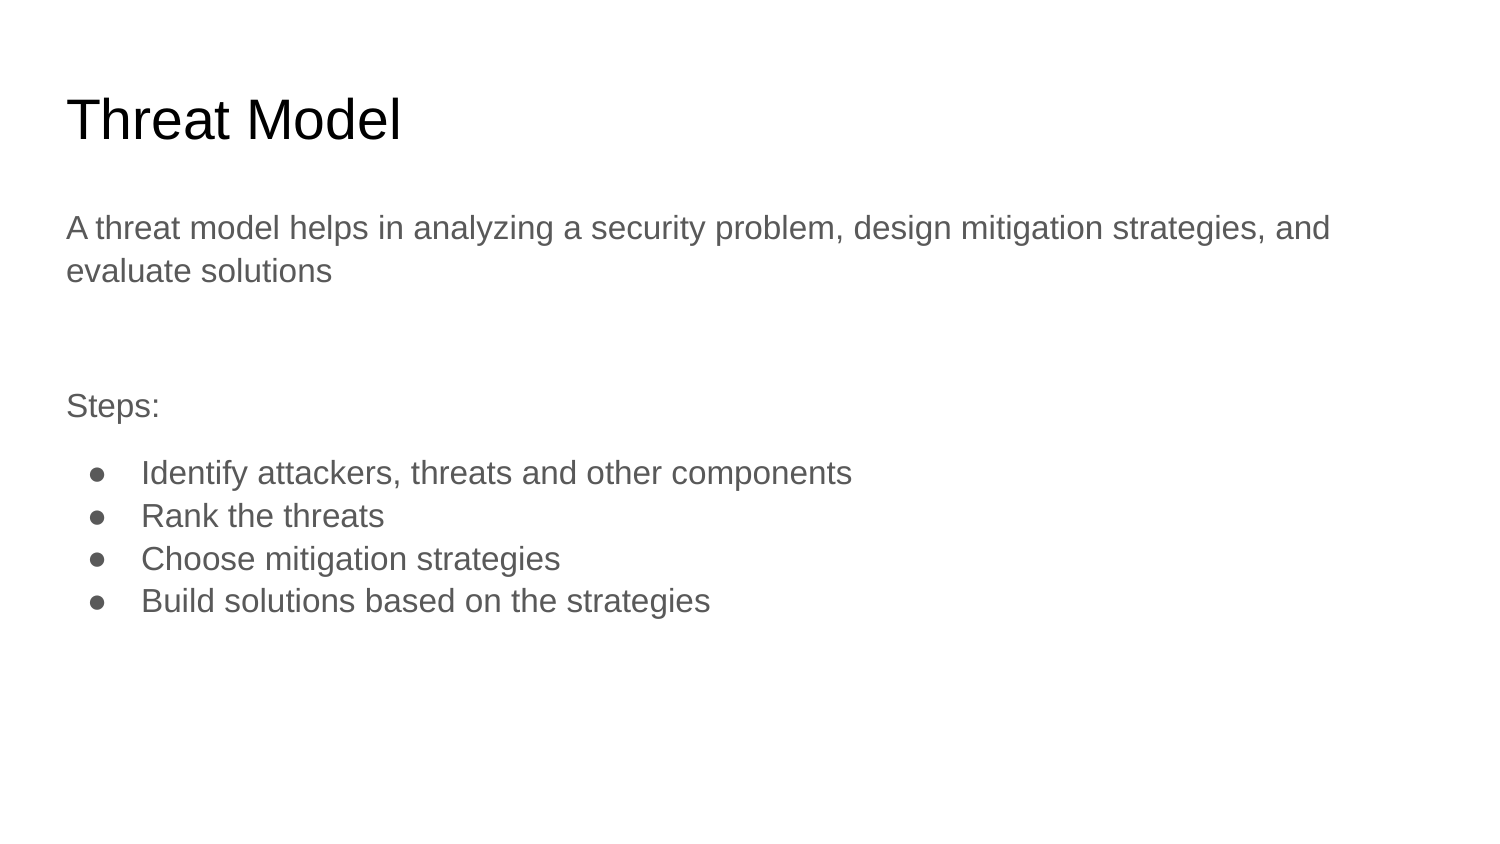

# Threat Model
A threat model helps in analyzing a security problem, design mitigation strategies, and evaluate solutions

Steps:
Identify attackers, threats and other components
Rank the threats
Choose mitigation strategies
Build solutions based on the strategies